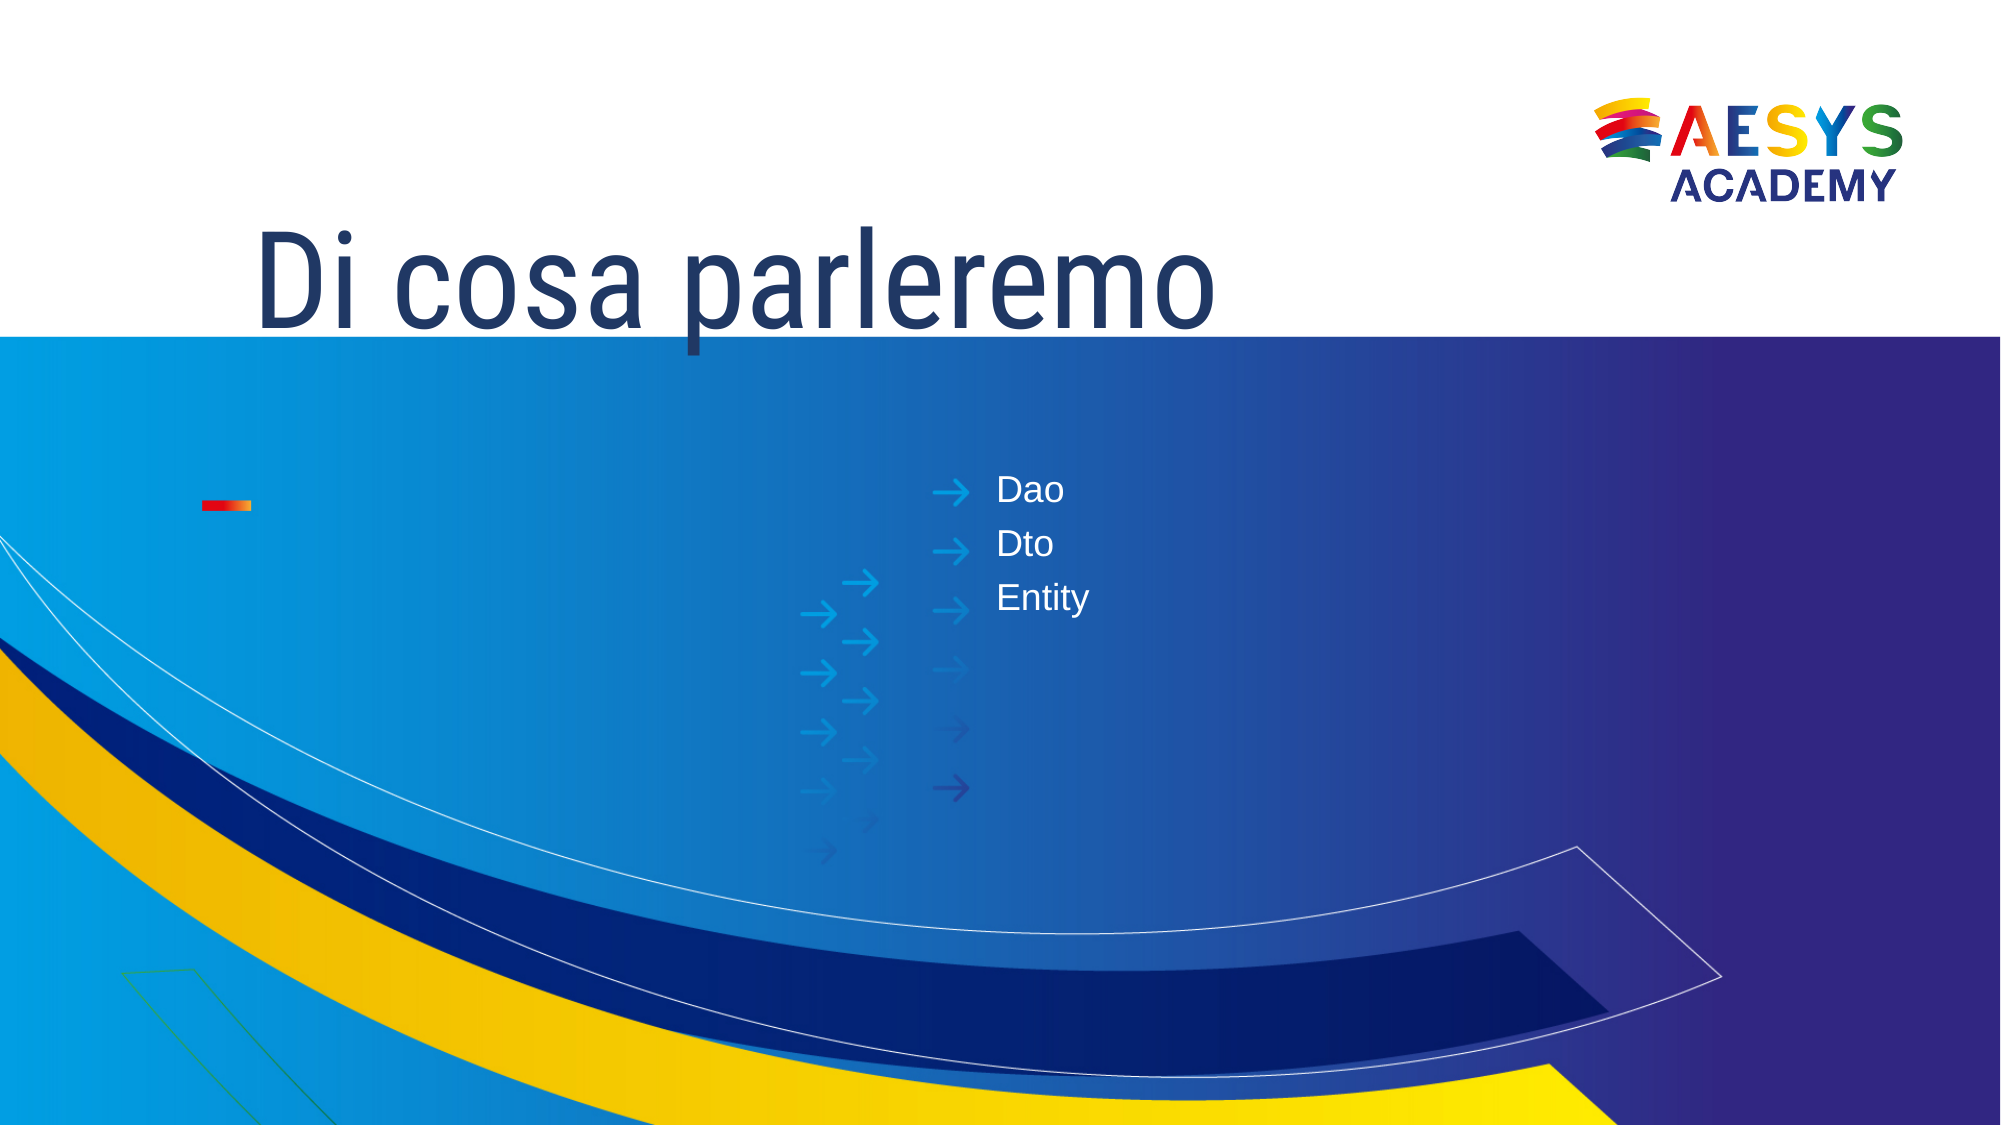

# Di cosa parleremo
Dao
Dto
Entity